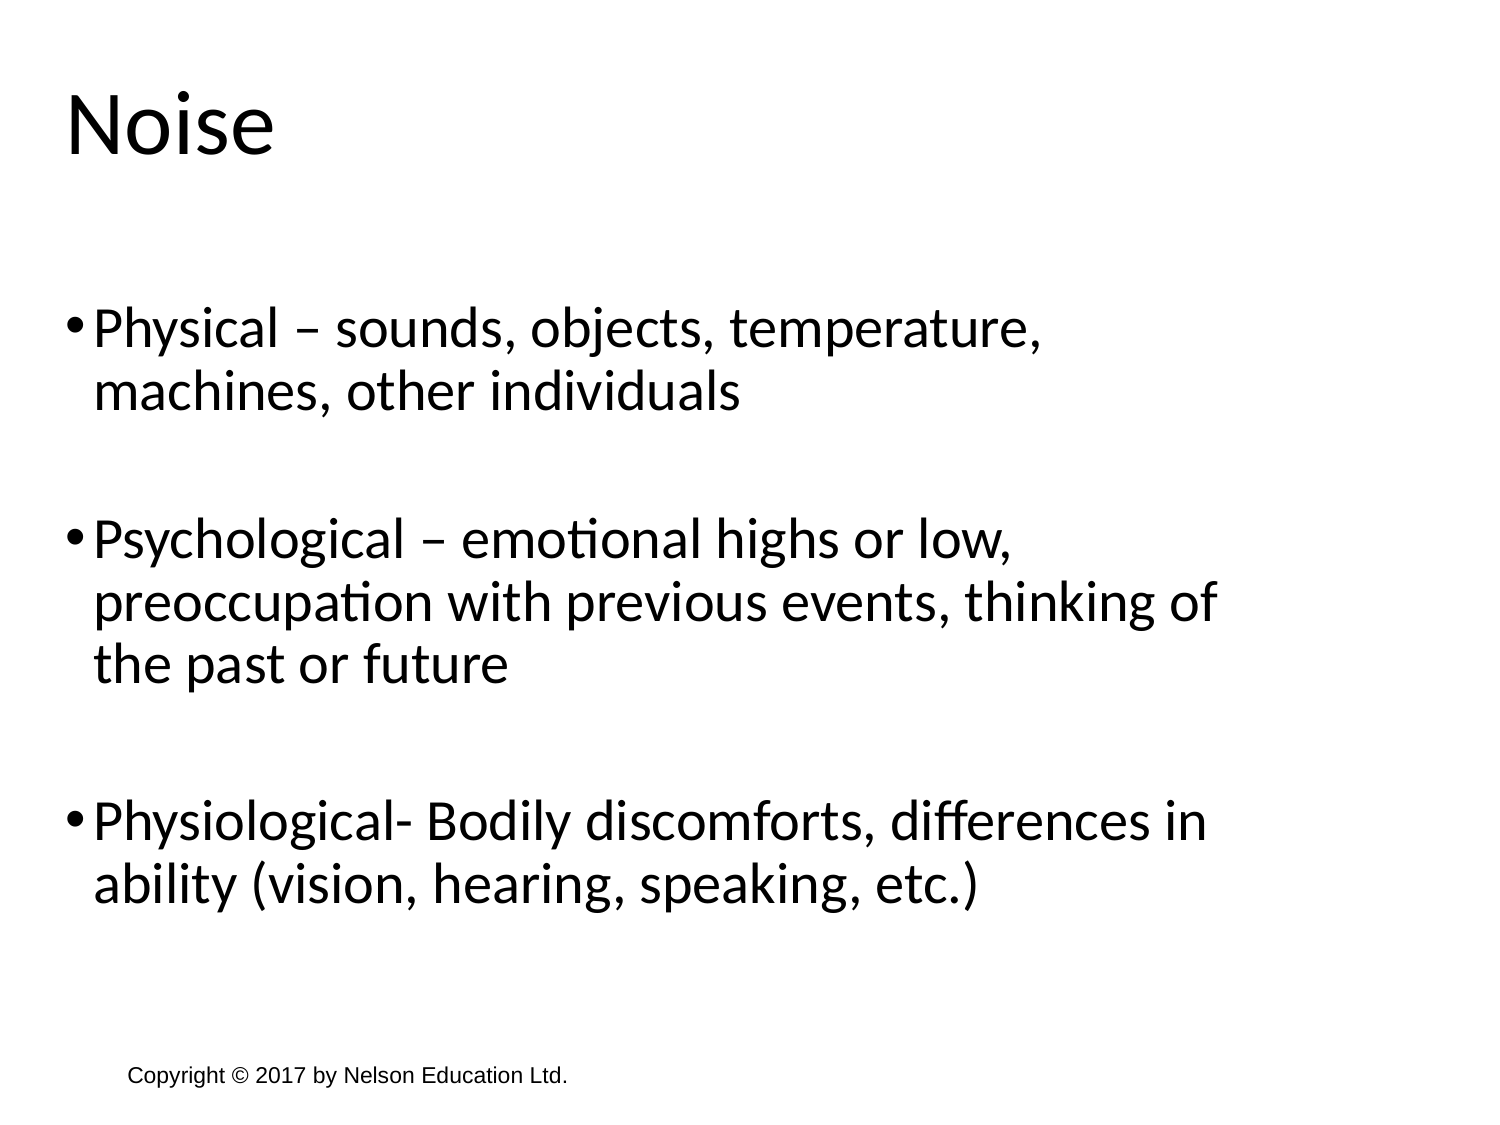

Noise
Physical – sounds, objects, temperature, machines, other individuals
Psychological – emotional highs or low, preoccupation with previous events, thinking of the past or future

Physiological- Bodily discomforts, differences in ability (vision, hearing, speaking, etc.)